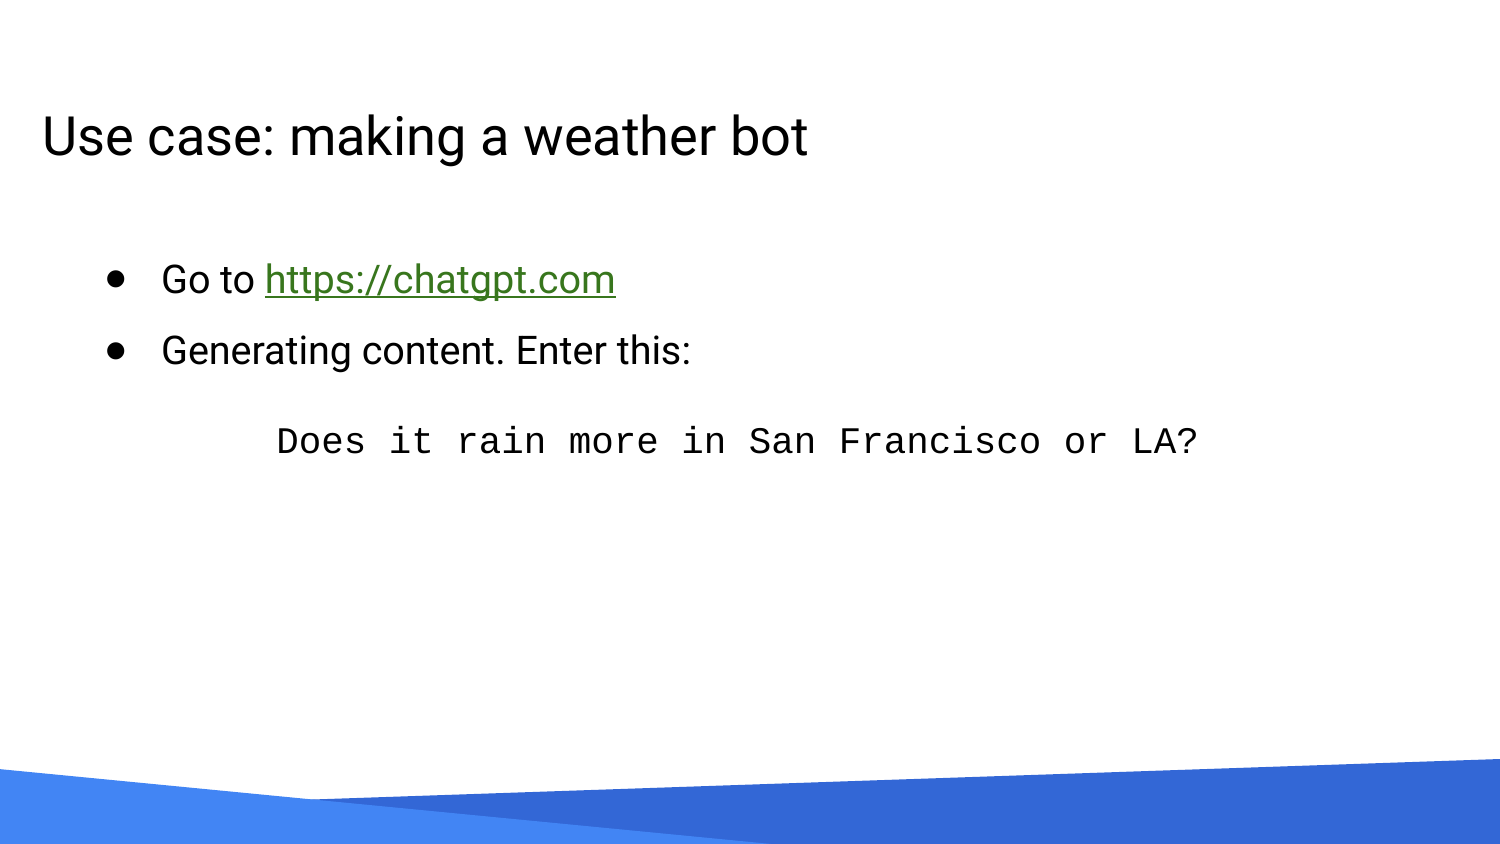

# Use case: making a weather bot

Go to https://chatgpt.com
Generating content. Enter this:
Does it rain more in San Francisco or LA?